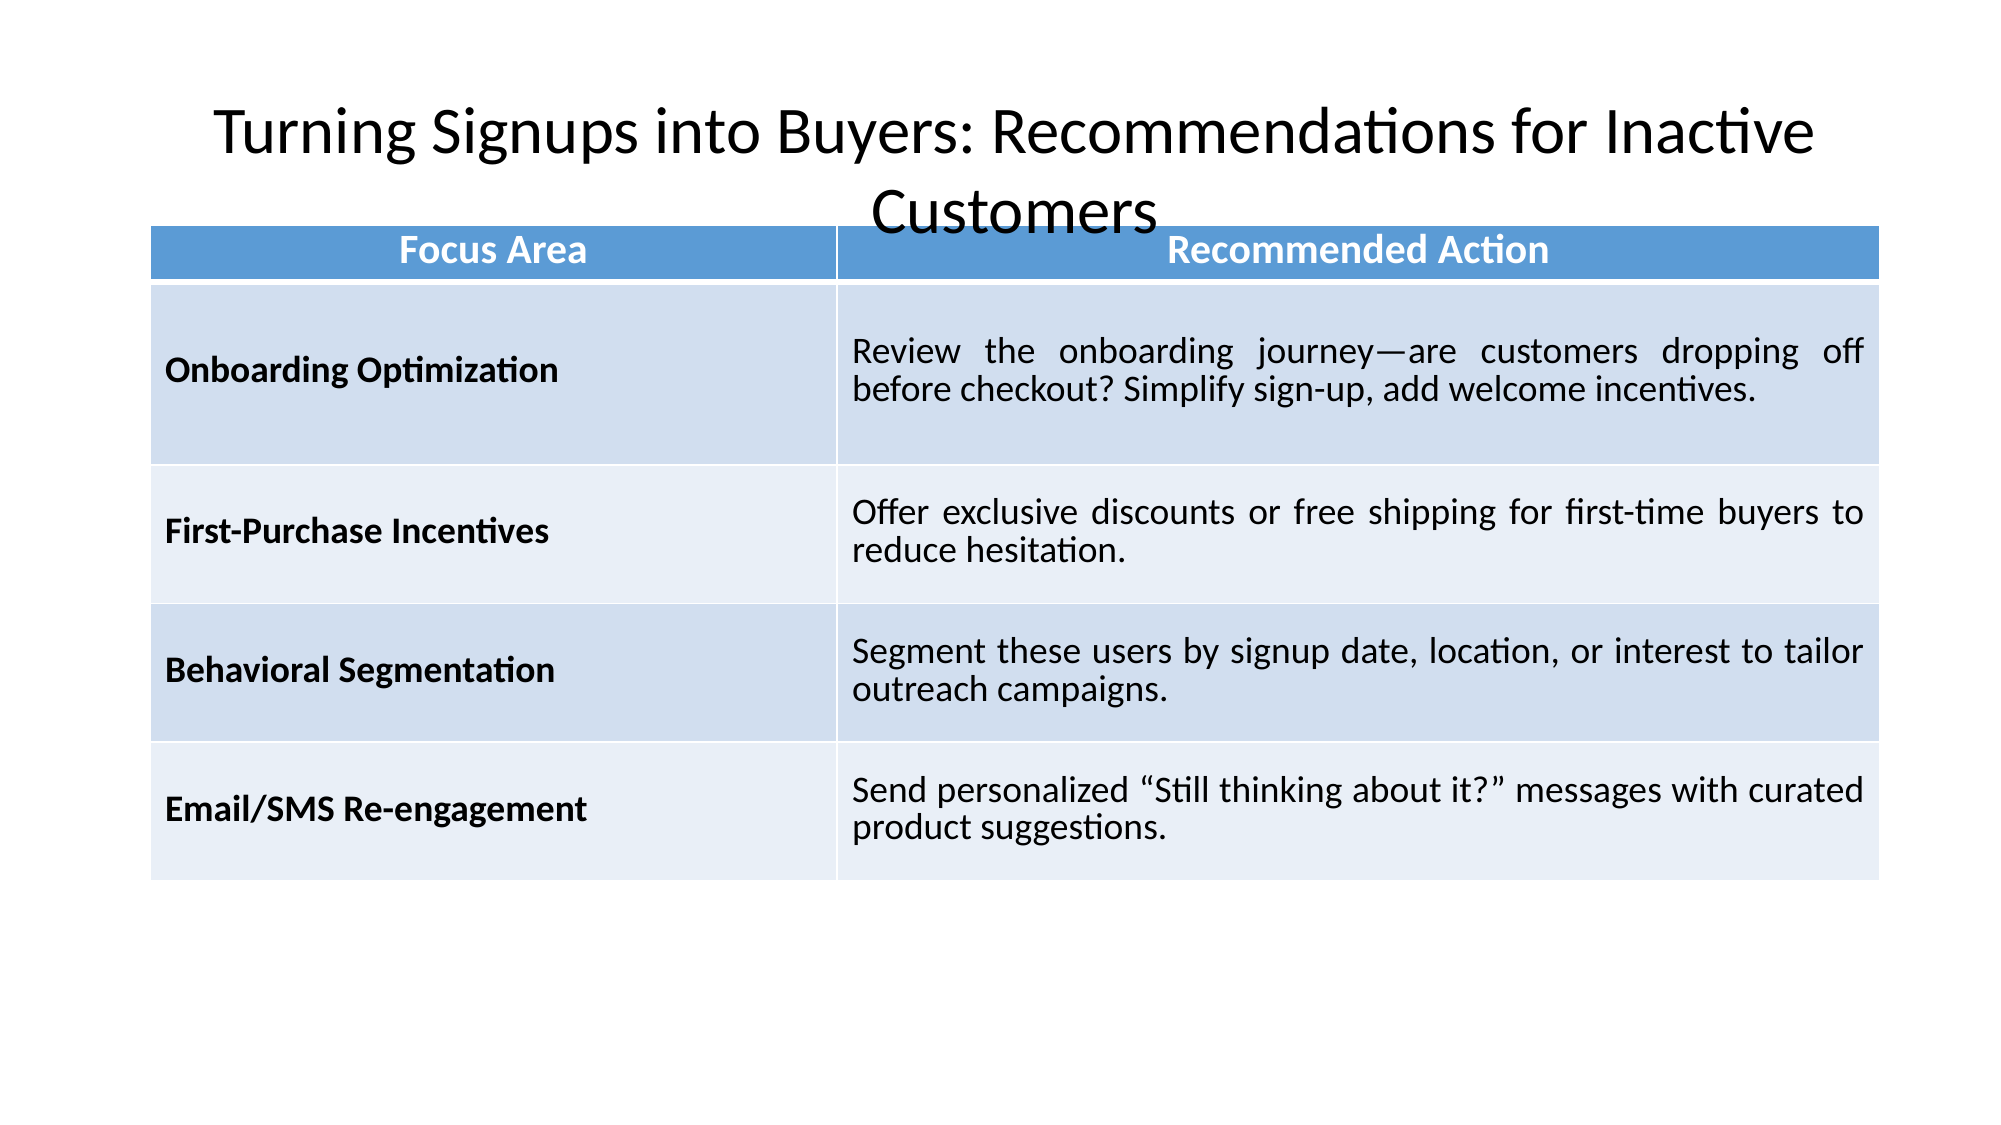

Turning Signups into Buyers: Recommendations for Inactive Customers
| Focus Area | Recommended Action |
| --- | --- |
| Onboarding Optimization | Review the onboarding journey—are customers dropping off before checkout? Simplify sign-up, add welcome incentives. |
| First-Purchase Incentives | Offer exclusive discounts or free shipping for first-time buyers to reduce hesitation. |
| Behavioral Segmentation | Segment these users by signup date, location, or interest to tailor outreach campaigns. |
| Email/SMS Re-engagement | Send personalized “Still thinking about it?” messages with curated product suggestions. |